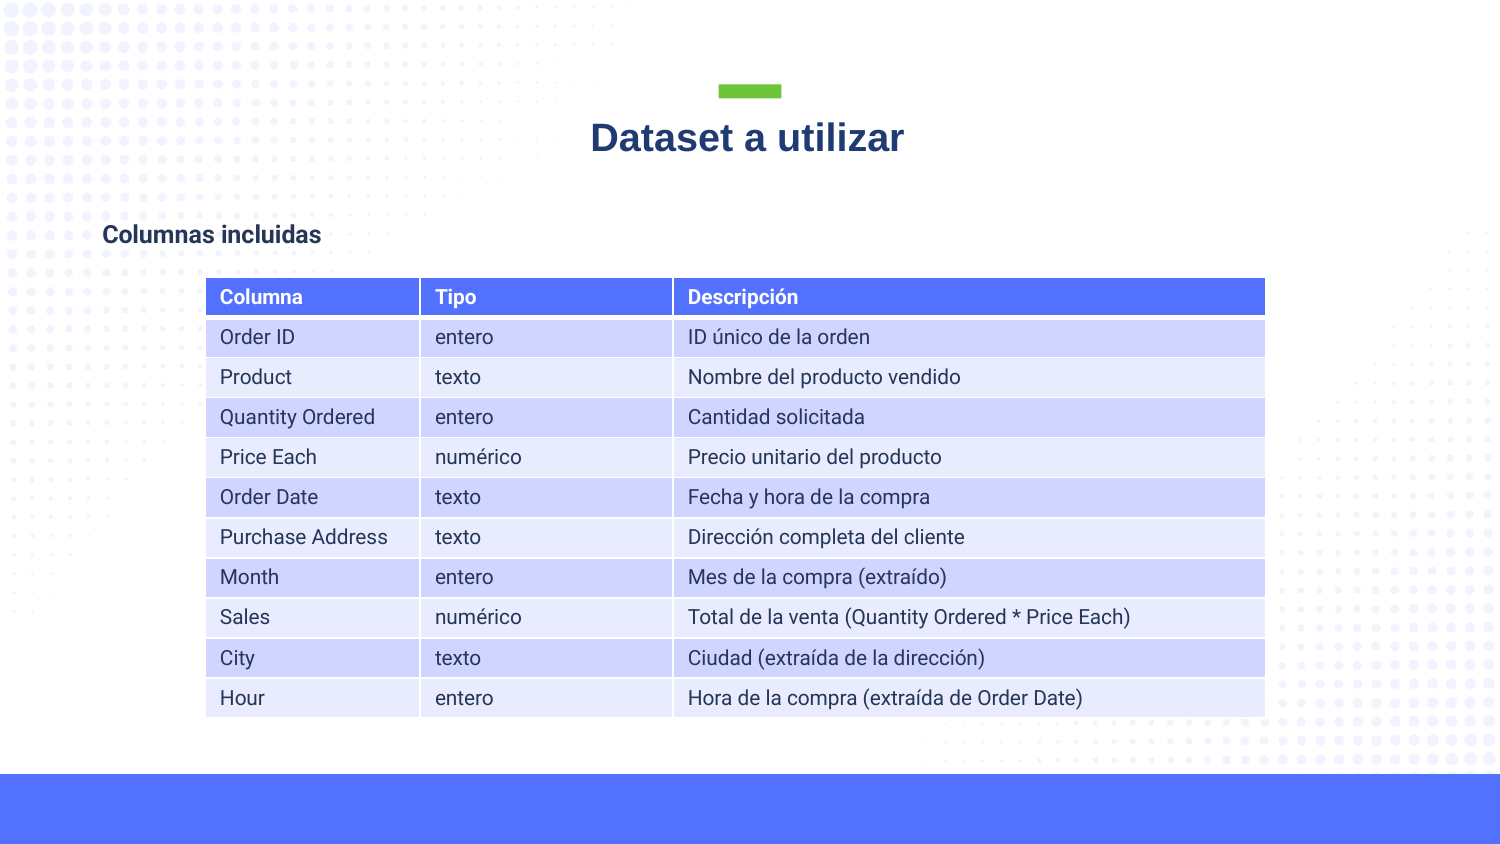

Dataset a utilizar
Columnas incluidas
| Columna | Tipo | Descripción |
| --- | --- | --- |
| Order ID | entero | ID único de la orden |
| Product | texto | Nombre del producto vendido |
| Quantity Ordered | entero | Cantidad solicitada |
| Price Each | numérico | Precio unitario del producto |
| Order Date | texto | Fecha y hora de la compra |
| Purchase Address | texto | Dirección completa del cliente |
| Month | entero | Mes de la compra (extraído) |
| Sales | numérico | Total de la venta (Quantity Ordered \* Price Each) |
| City | texto | Ciudad (extraída de la dirección) |
| Hour | entero | Hora de la compra (extraída de Order Date) |